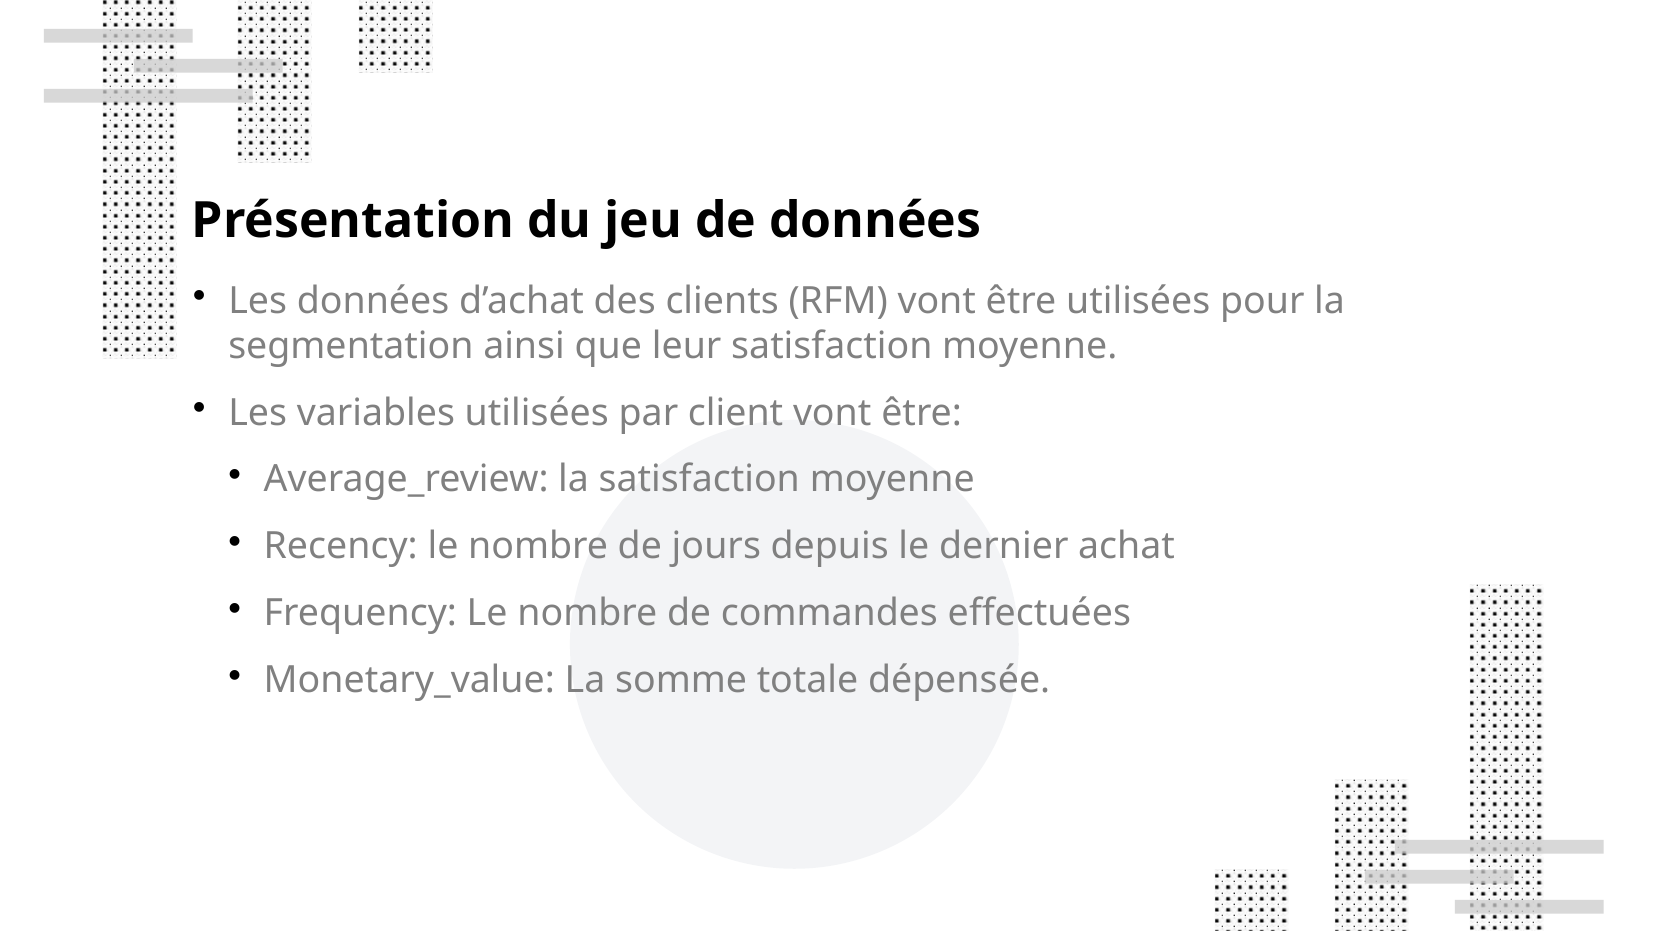

Présentation du jeu de données
Les données d’achat des clients (RFM) vont être utilisées pour la segmentation ainsi que leur satisfaction moyenne.
Les variables utilisées par client vont être:
Average_review: la satisfaction moyenne
Recency: le nombre de jours depuis le dernier achat
Frequency: Le nombre de commandes effectuées
Monetary_value: La somme totale dépensée.